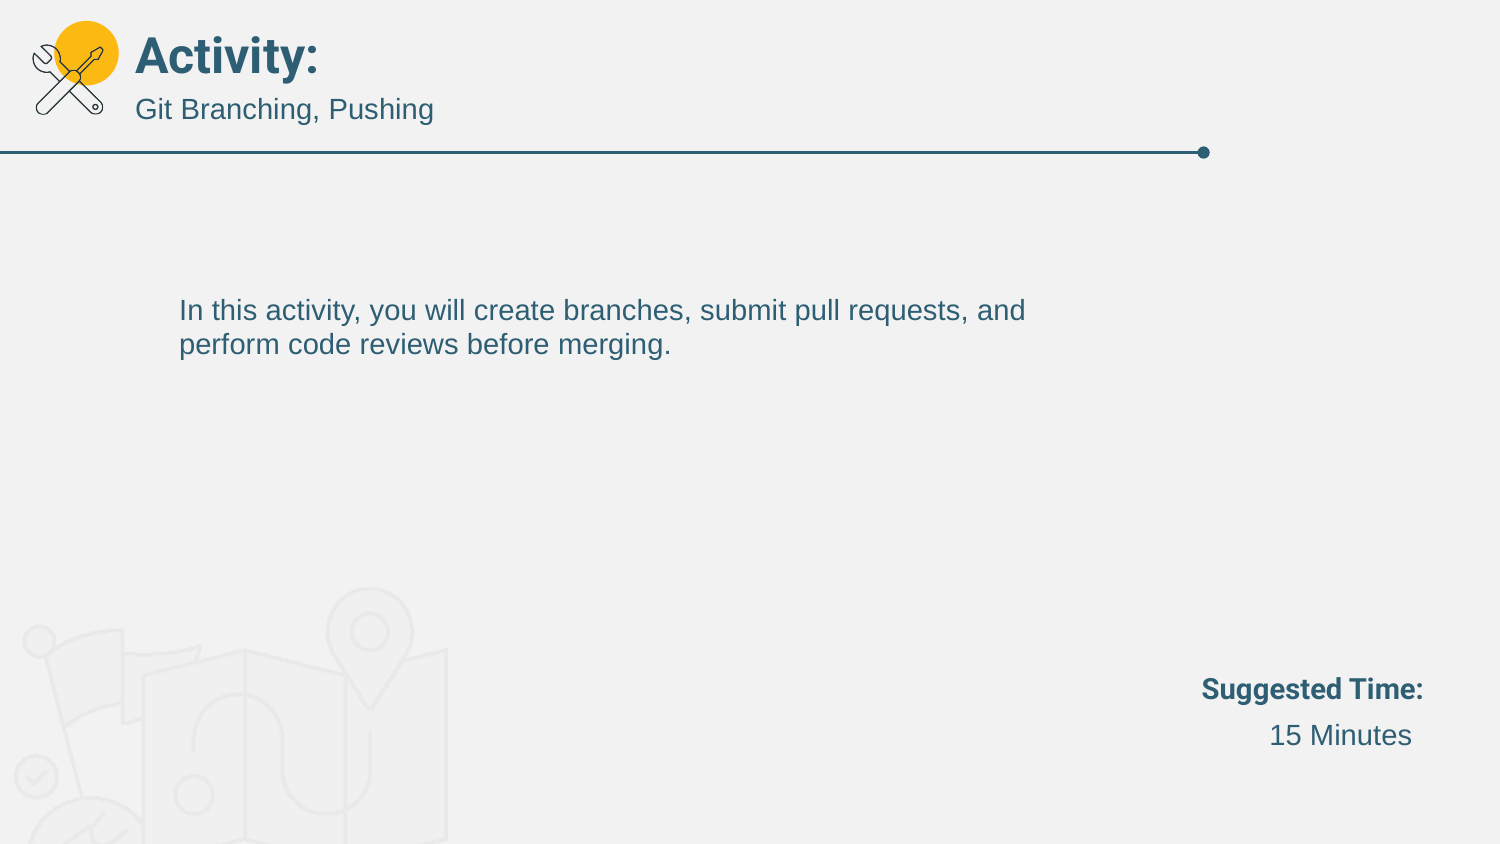

Git Branching, Pushing
In this activity, you will create branches, submit pull requests, and perform code reviews before merging.
15 Minutes